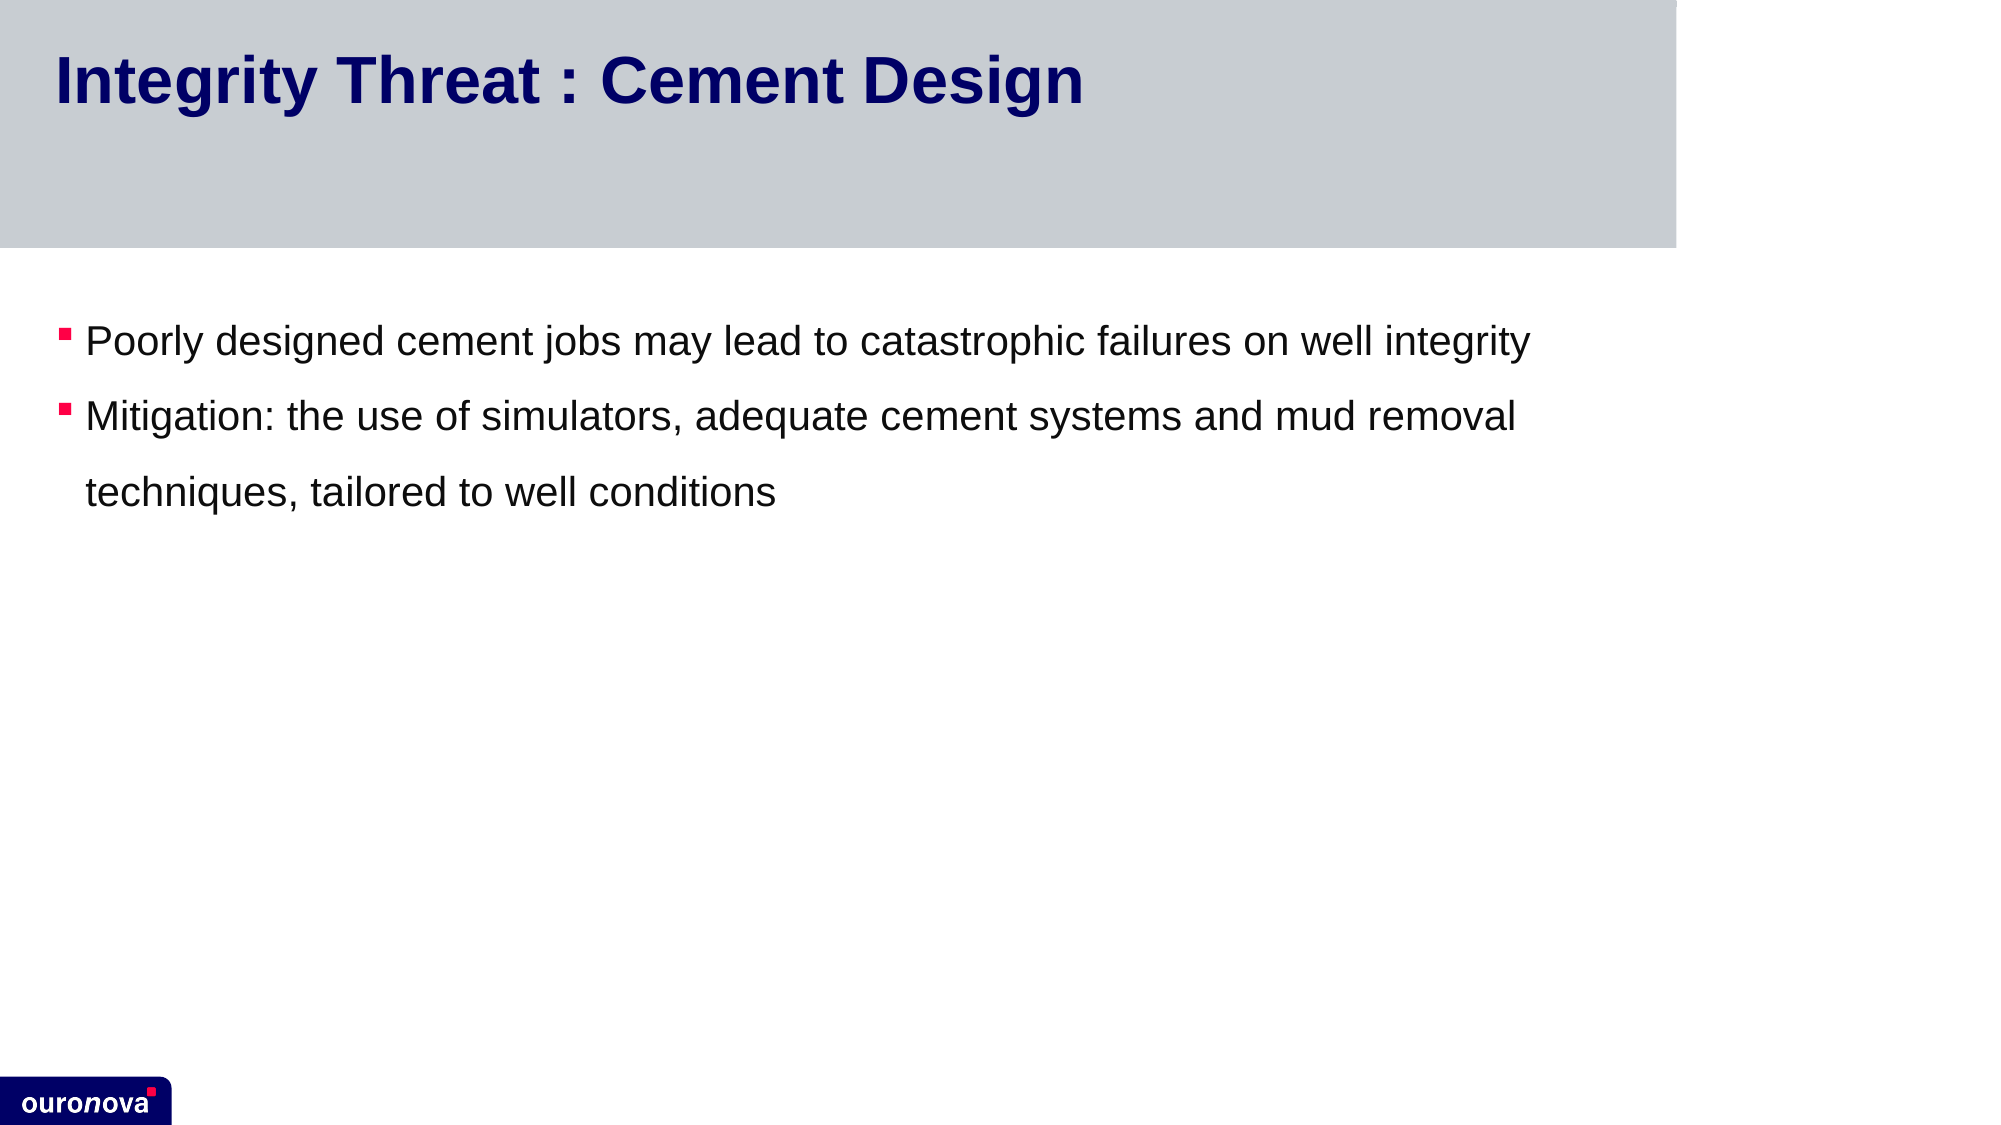

# Integrity Threat : Cement Design
Poorly designed cement jobs may lead to catastrophic failures on well integrity
Mitigation: the use of simulators, adequate cement systems and mud removal techniques, tailored to well conditions